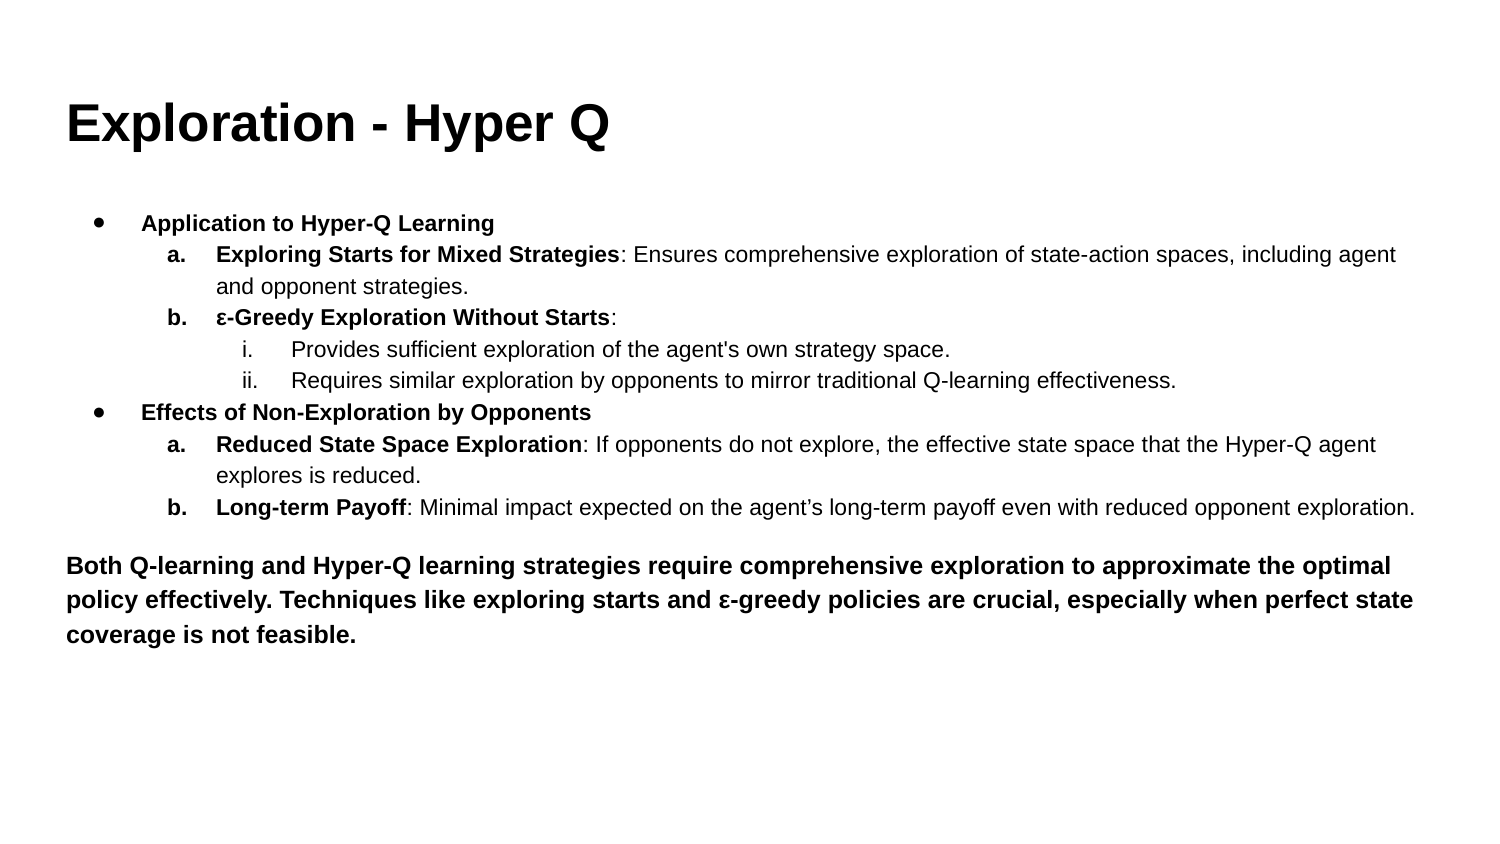

# Exploration - Hyper Q
Application to Hyper-Q Learning
Exploring Starts for Mixed Strategies: Ensures comprehensive exploration of state-action spaces, including agent and opponent strategies.
ε-Greedy Exploration Without Starts:
Provides sufficient exploration of the agent's own strategy space.
Requires similar exploration by opponents to mirror traditional Q-learning effectiveness.
Effects of Non-Exploration by Opponents
Reduced State Space Exploration: If opponents do not explore, the effective state space that the Hyper-Q agent explores is reduced.
Long-term Payoff: Minimal impact expected on the agent’s long-term payoff even with reduced opponent exploration.
Both Q-learning and Hyper-Q learning strategies require comprehensive exploration to approximate the optimal policy effectively. Techniques like exploring starts and ε-greedy policies are crucial, especially when perfect state coverage is not feasible.